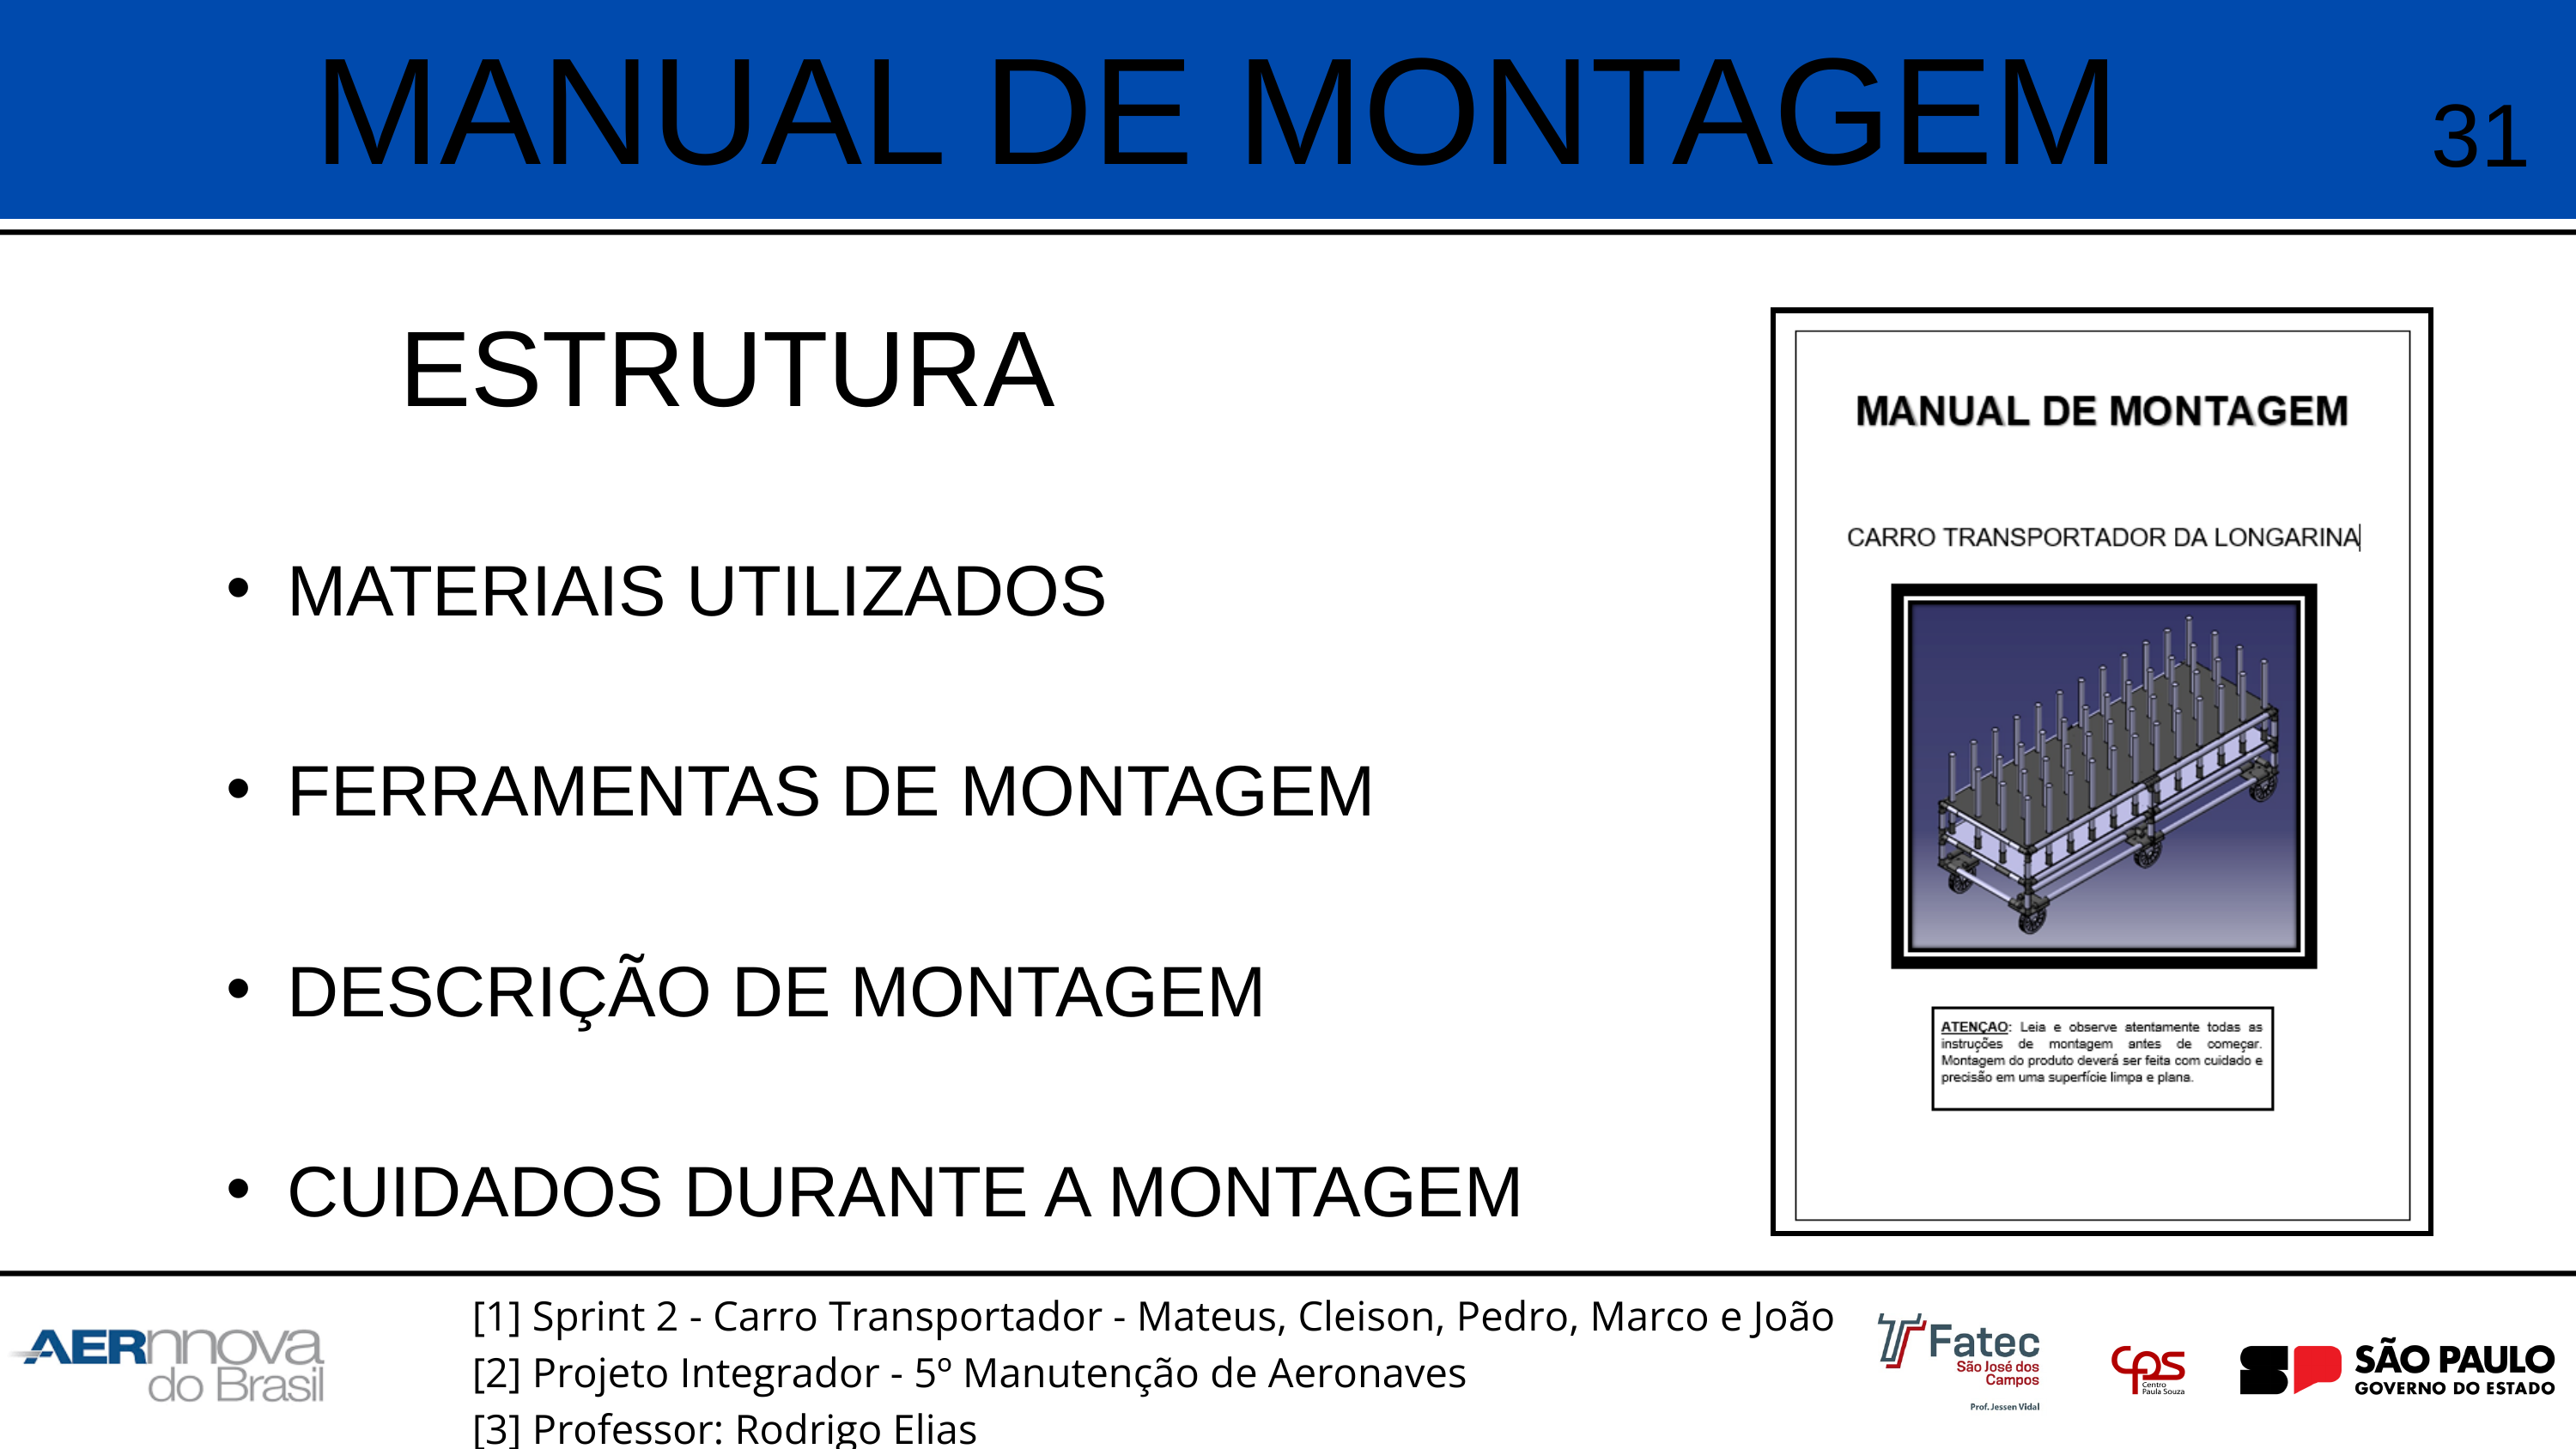

MANUAL DE MONTAGEM

31

ESTRUTURA

MATERIAIS UTILIZADOS

FERRAMENTAS DE MONTAGEM

DESCRIÇÃO DE MONTAGEM

CUIDADOS DURANTE A MONTAGEM

[1] Sprint 2 - Carro Transportador - Mateus, Cleison, Pedro, Marco e João
[2] Projeto Integrador - 5º Manutenção de Aeronaves
[3] Professor: Rodrigo Elias